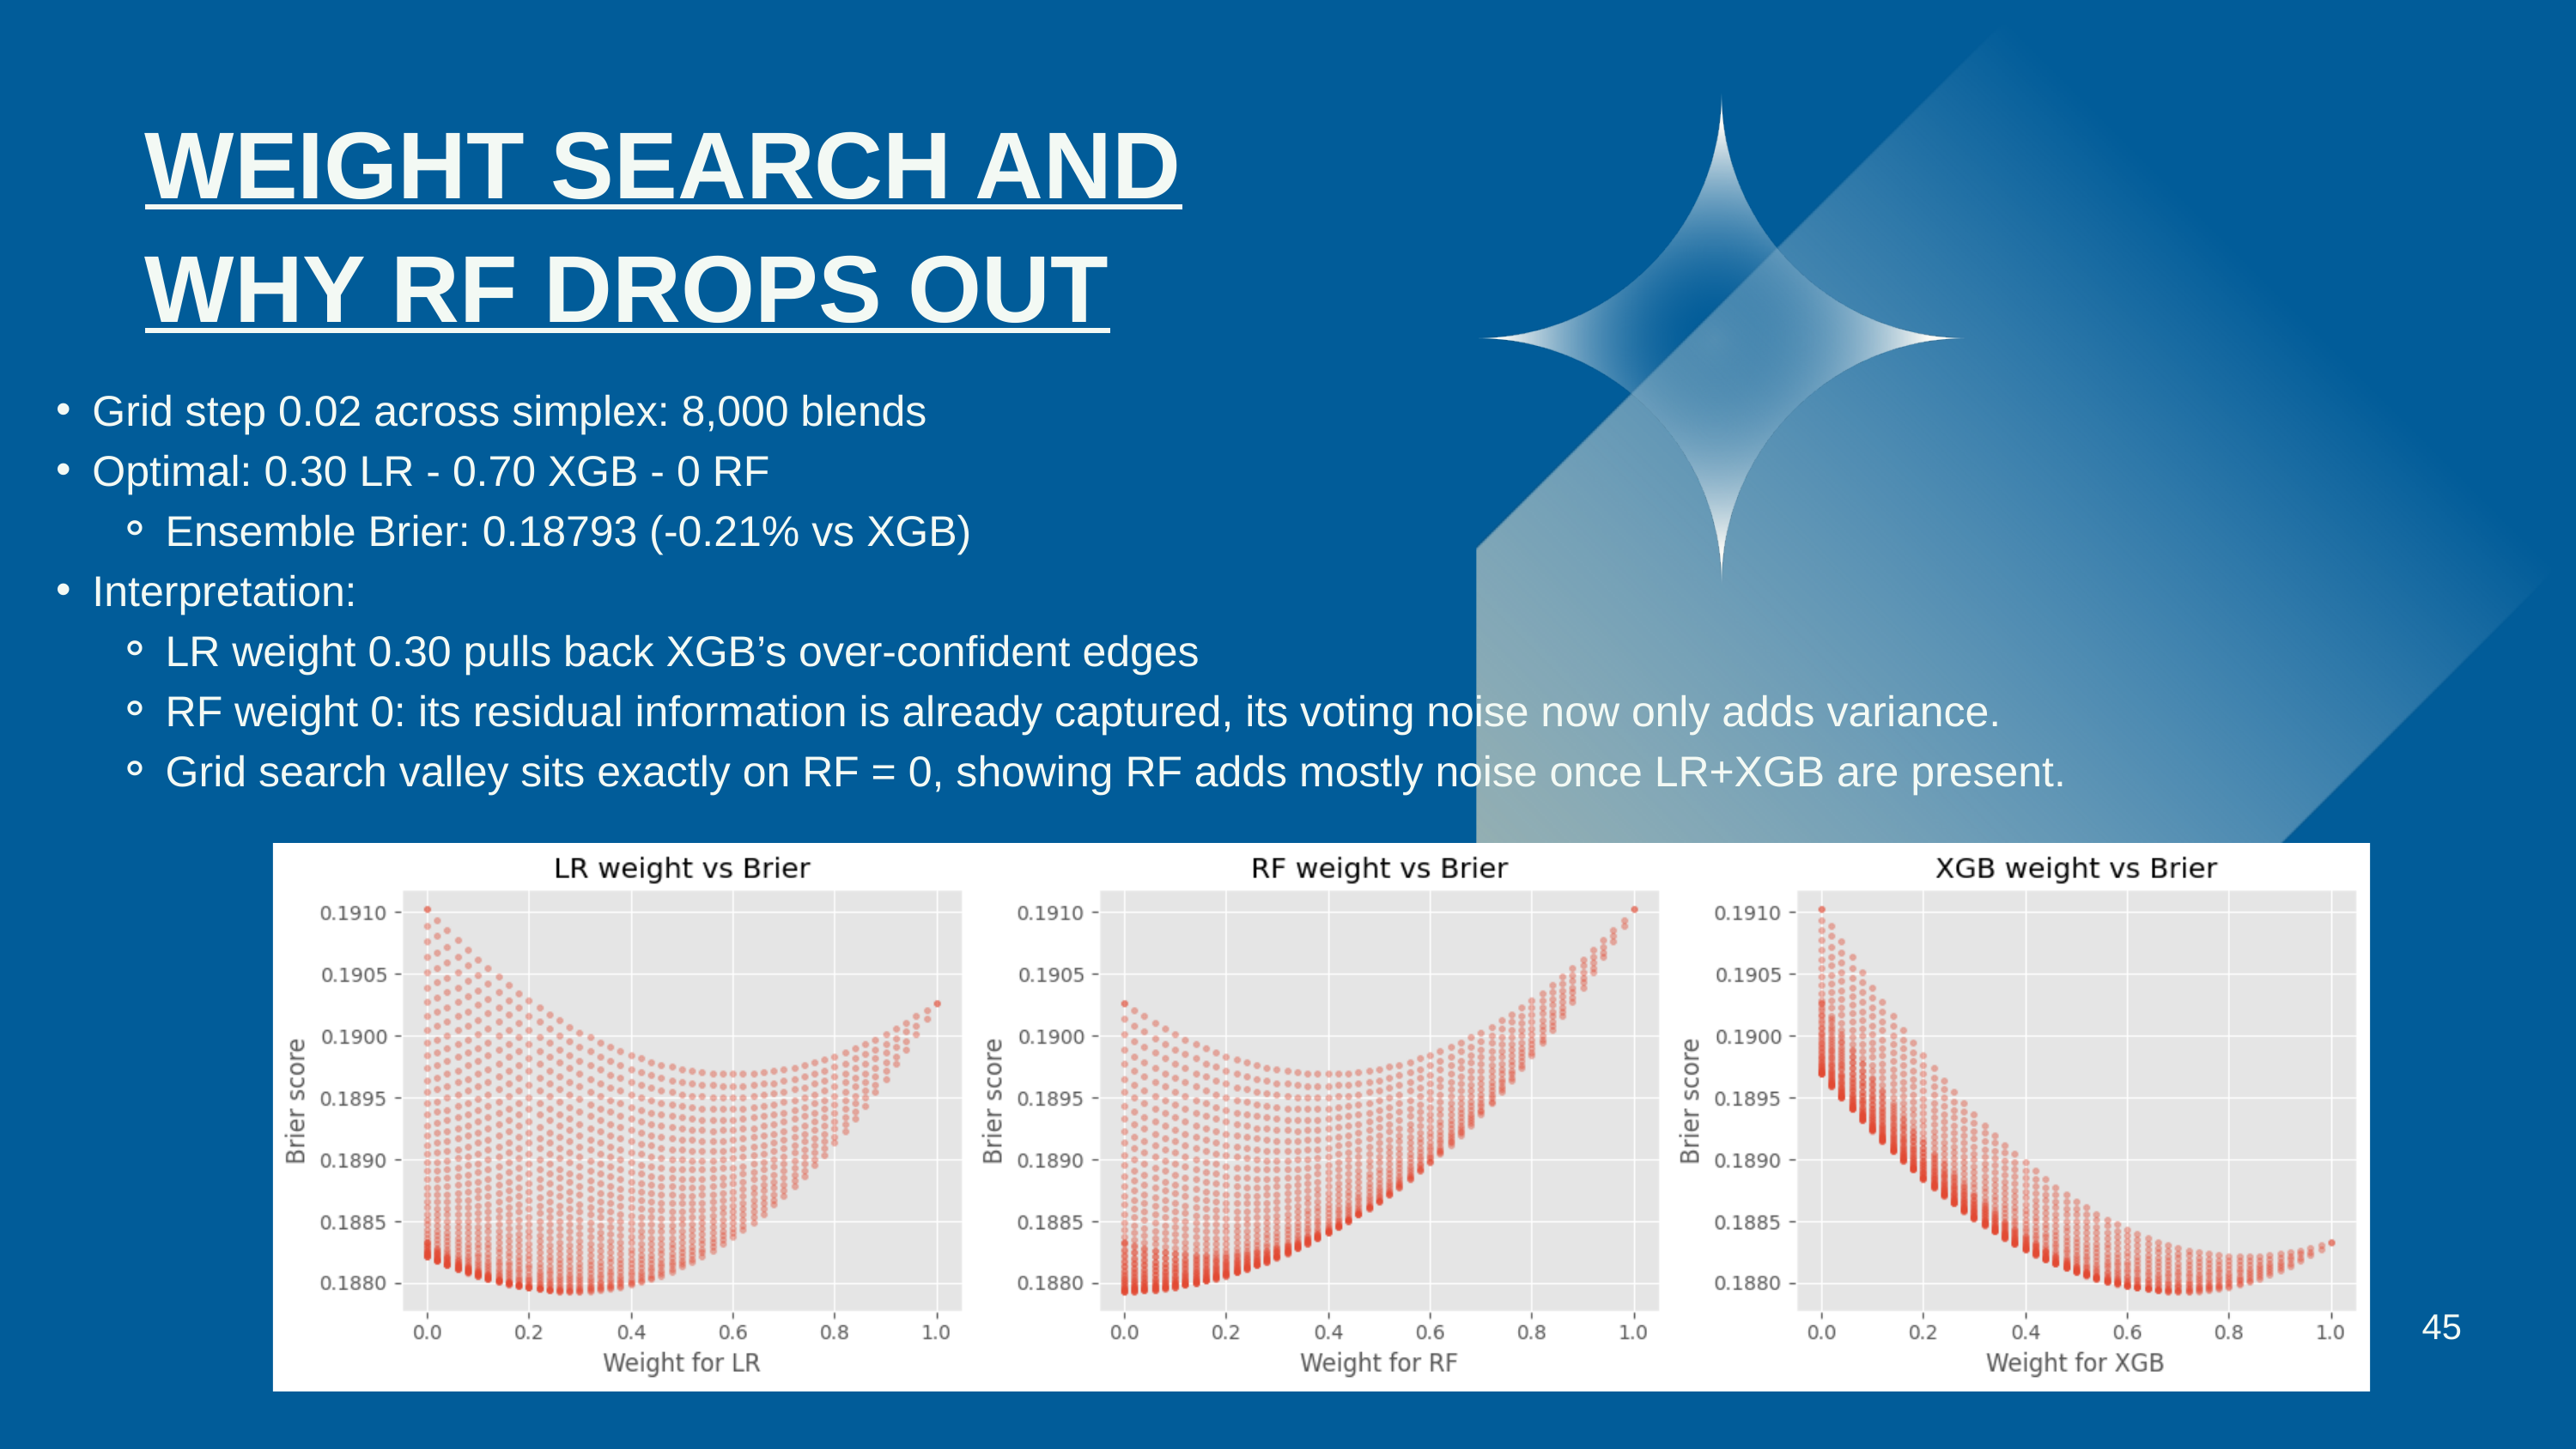

WEIGHT SEARCH AND WHY RF DROPS OUT
Grid step 0.02 across simplex: 8,000 blends
Optimal: 0.30 LR - 0.70 XGB - 0 RF
Ensemble Brier: 0.18793 (-0.21% vs XGB)
Interpretation:
LR weight 0.30 pulls back XGB’s over-confident edges
RF weight 0: its residual information is already captured, its voting noise now only adds variance.
Grid search valley sits exactly on RF = 0, showing RF adds mostly noise once LR+XGB are present.

45